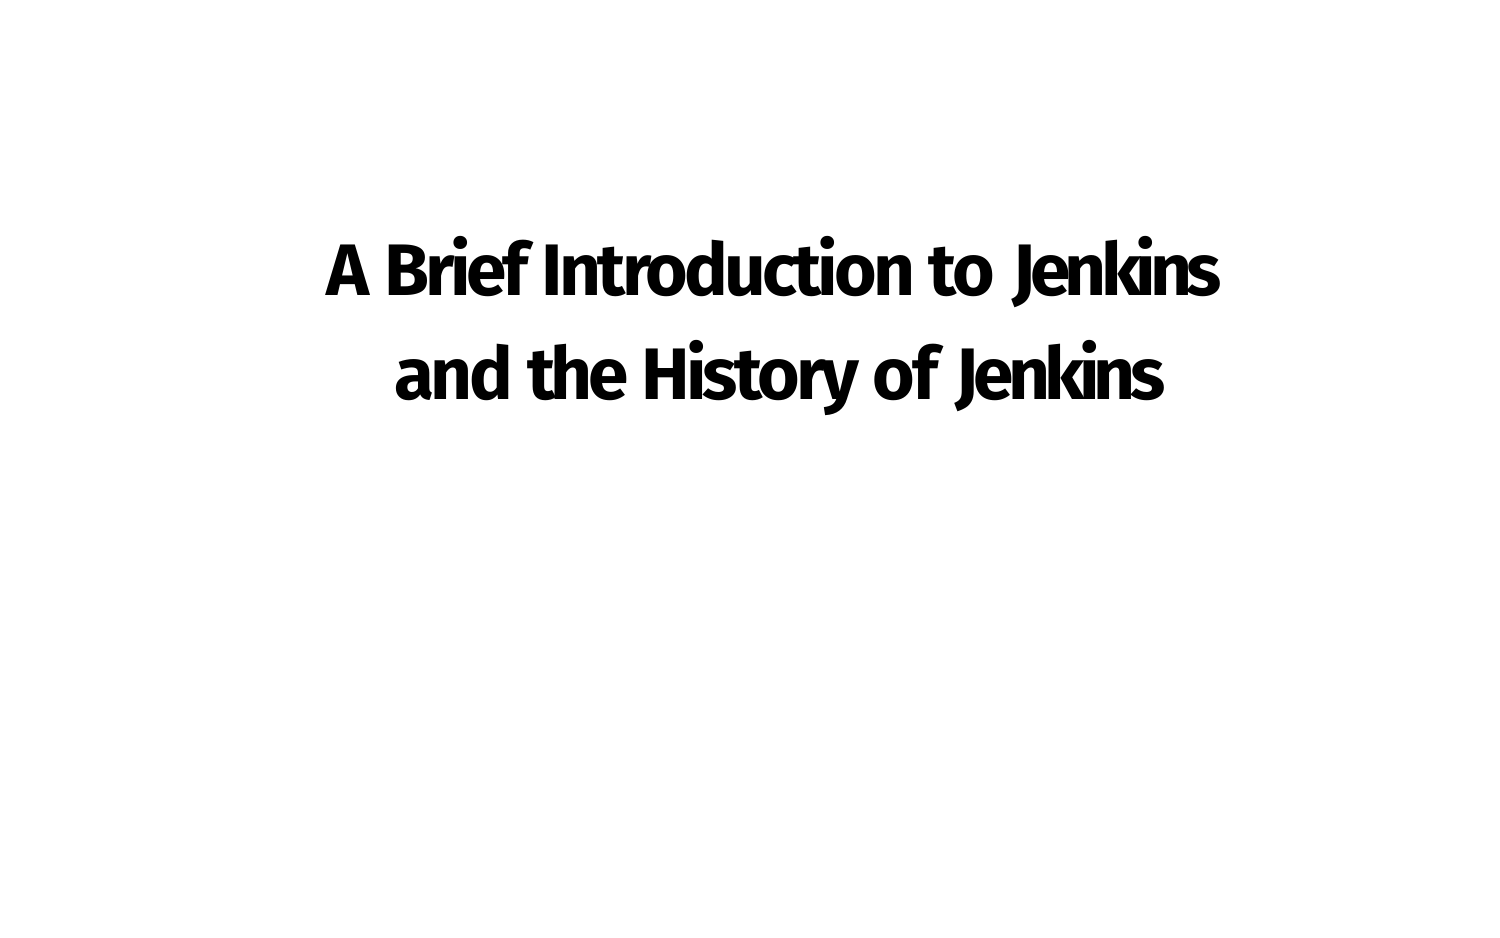

# A Brief Introduction to Jenkins  and the History of Jenkins